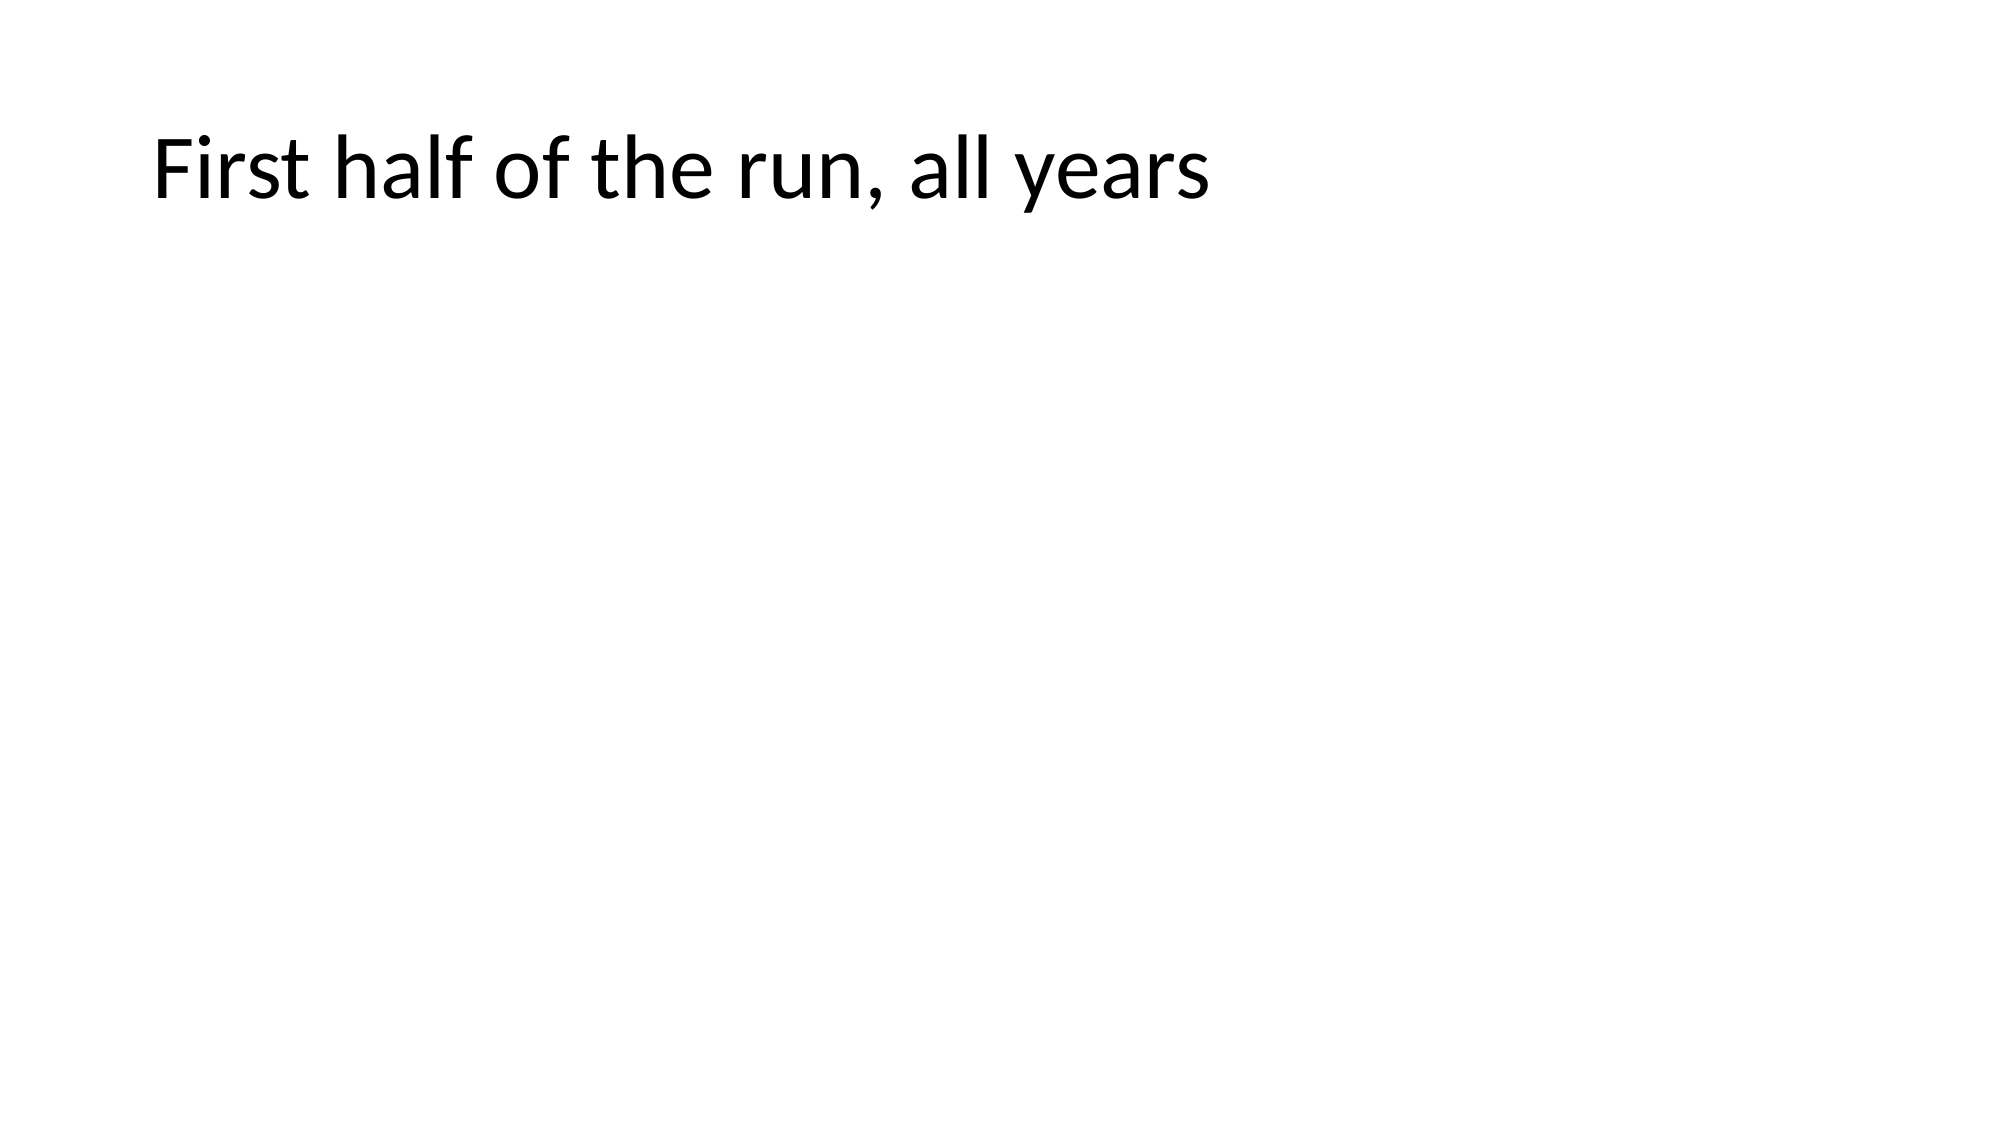

# First half of the run, all years